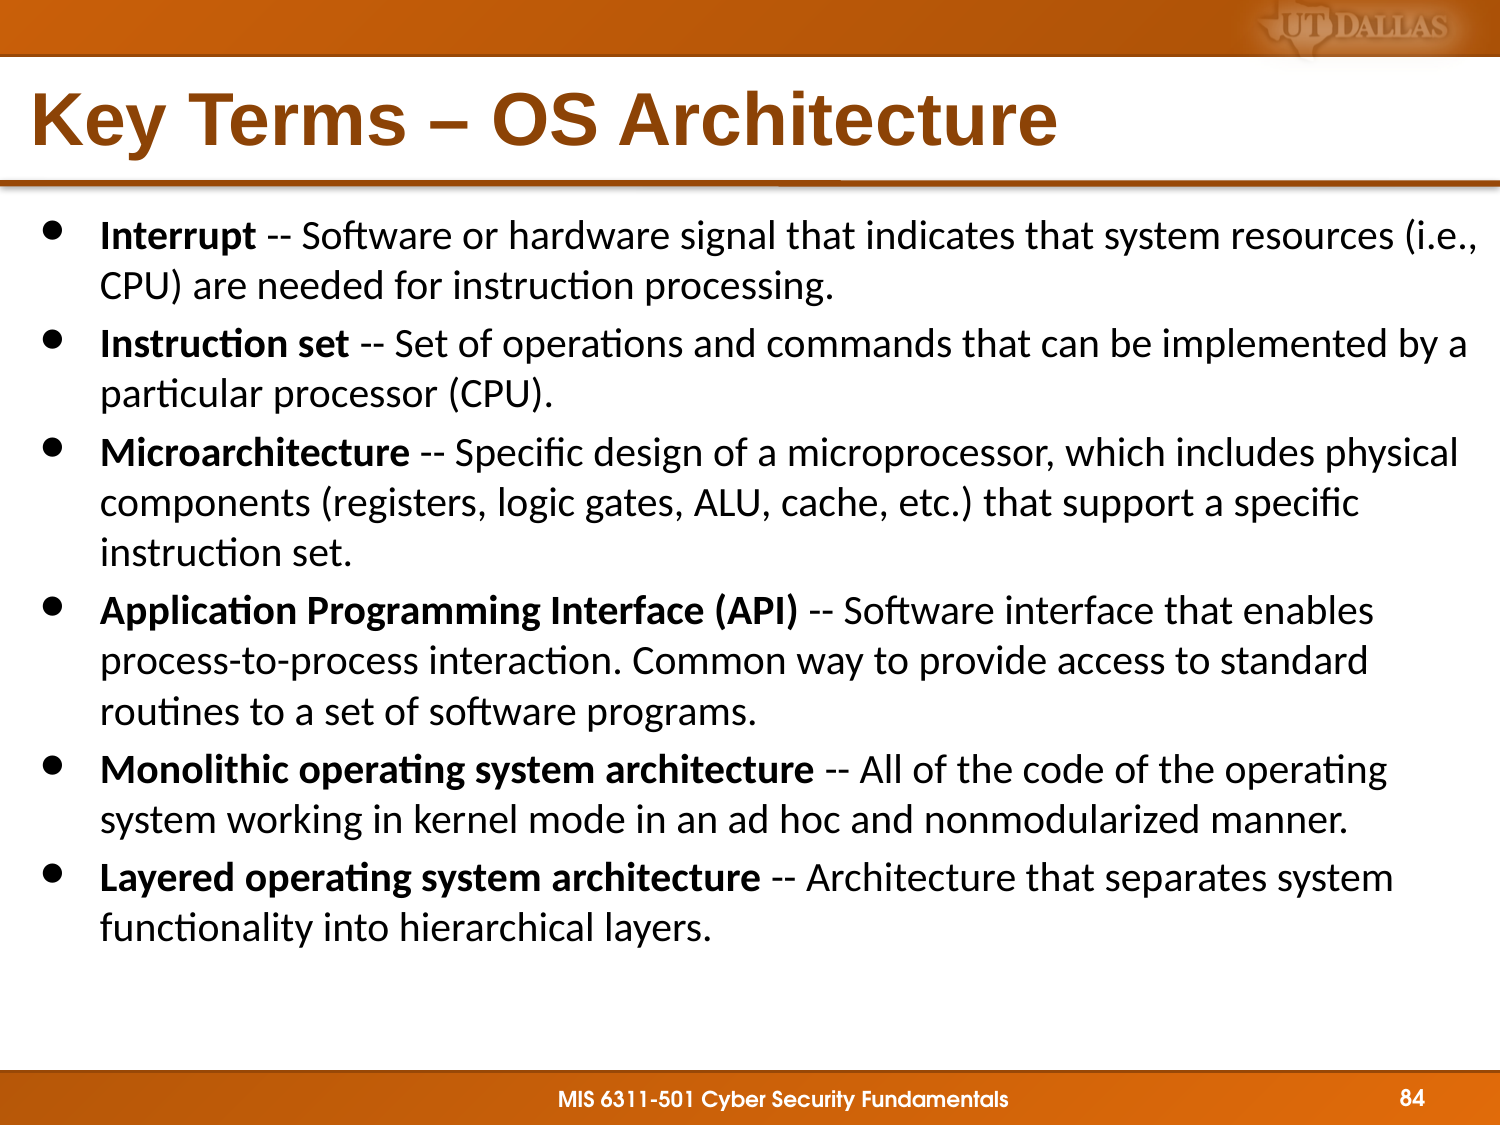

# Key Terms – OS Architecture
Interrupt -- Software or hardware signal that indicates that system resources (i.e., CPU) are needed for instruction processing.
Instruction set -- Set of operations and commands that can be implemented by a particular processor (CPU).
Microarchitecture -- Specific design of a microprocessor, which includes physical components (registers, logic gates, ALU, cache, etc.) that support a specific instruction set.
Application Programming Interface (API) -- Software interface that enables process-to-process interaction. Common way to provide access to standard routines to a set of software programs.
Monolithic operating system architecture -- All of the code of the operating system working in kernel mode in an ad hoc and nonmodularized manner.
Layered operating system architecture -- Architecture that separates system functionality into hierarchical layers.

84